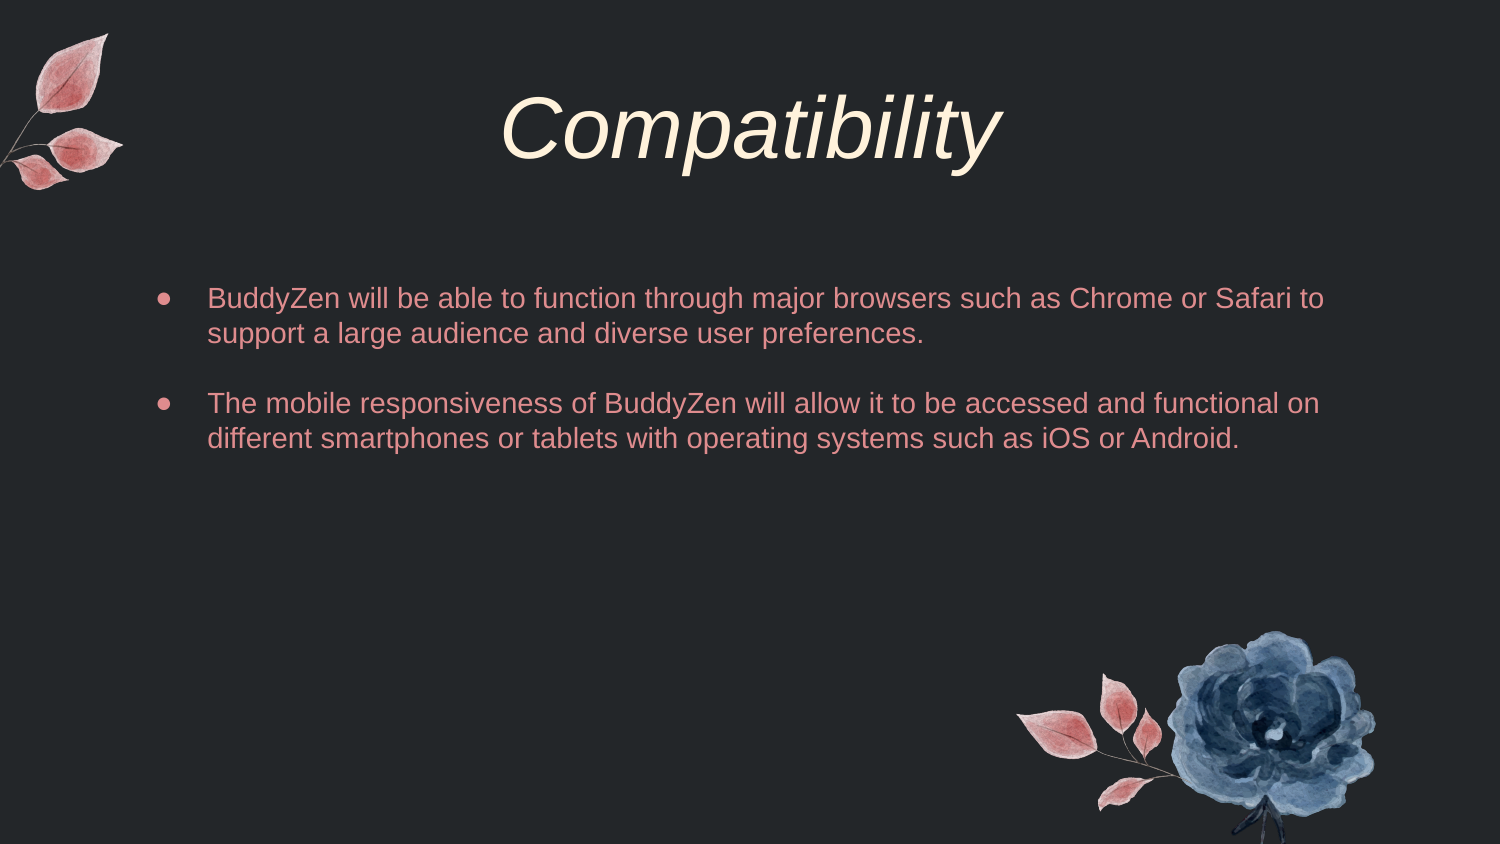

# Compatibility
BuddyZen will be able to function through major browsers such as Chrome or Safari to support a large audience and diverse user preferences.

The mobile responsiveness of BuddyZen will allow it to be accessed and functional on different smartphones or tablets with operating systems such as iOS or Android.